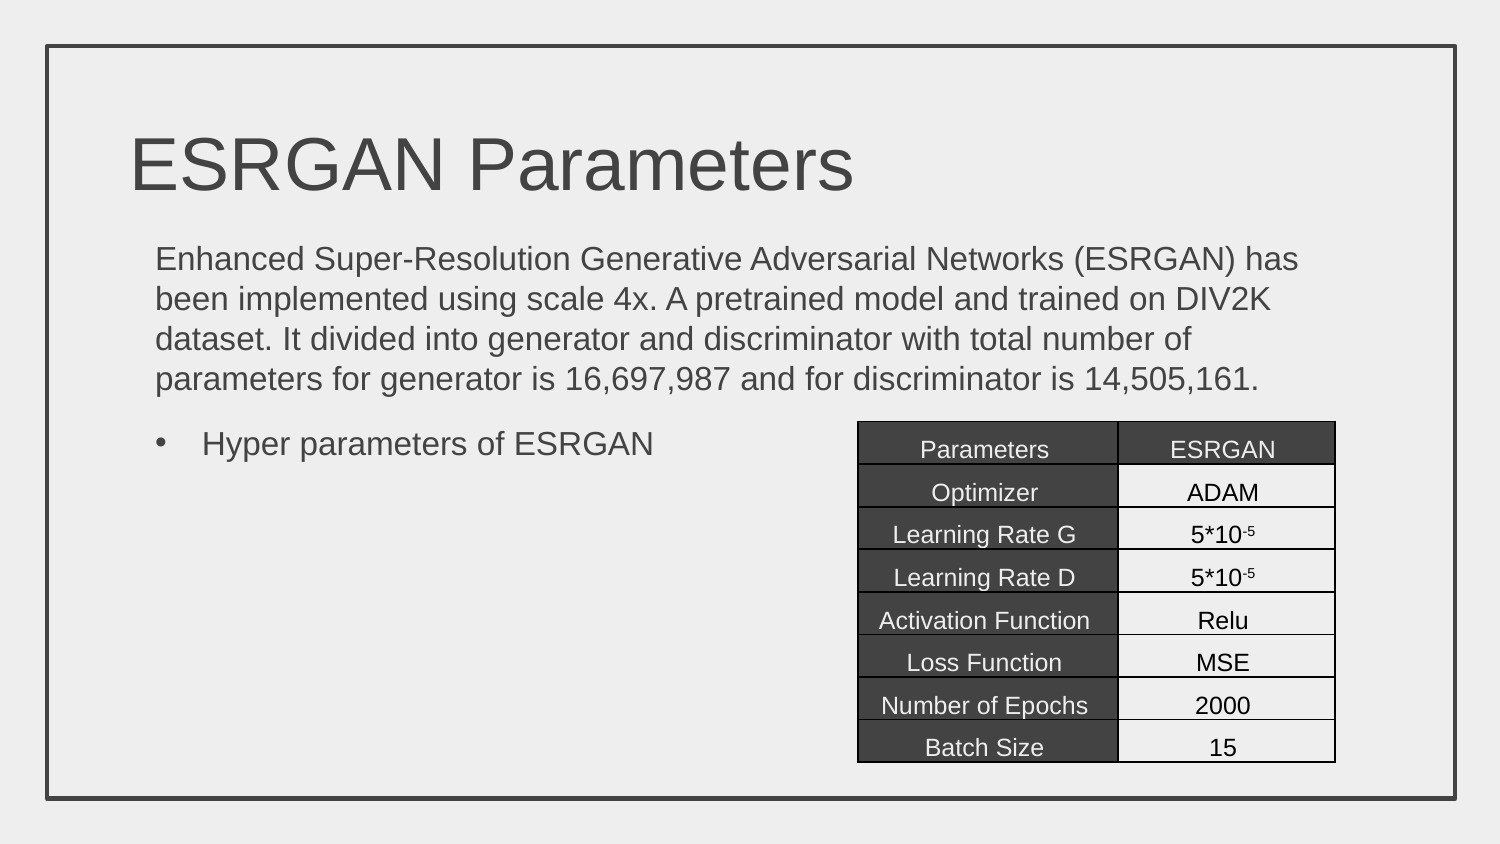

# ESRGAN Parameters
Enhanced Super-Resolution Generative Adversarial Networks (ESRGAN) has been implemented using scale 4x. A pretrained model and trained on DIV2K dataset. It divided into generator and discriminator with total number of parameters for generator is 16,697,987 and for discriminator is 14,505,161.
Hyper parameters of ESRGAN

| Parameters | ESRGAN |
| --- | --- |
| Optimizer | ADAM |
| Learning Rate G | 5\*10-5 |
| Learning Rate D | 5\*10-5 |
| Activation Function | Relu |
| Loss Function | MSE |
| Number of Epochs | 2000 |
| Batch Size | 15 |